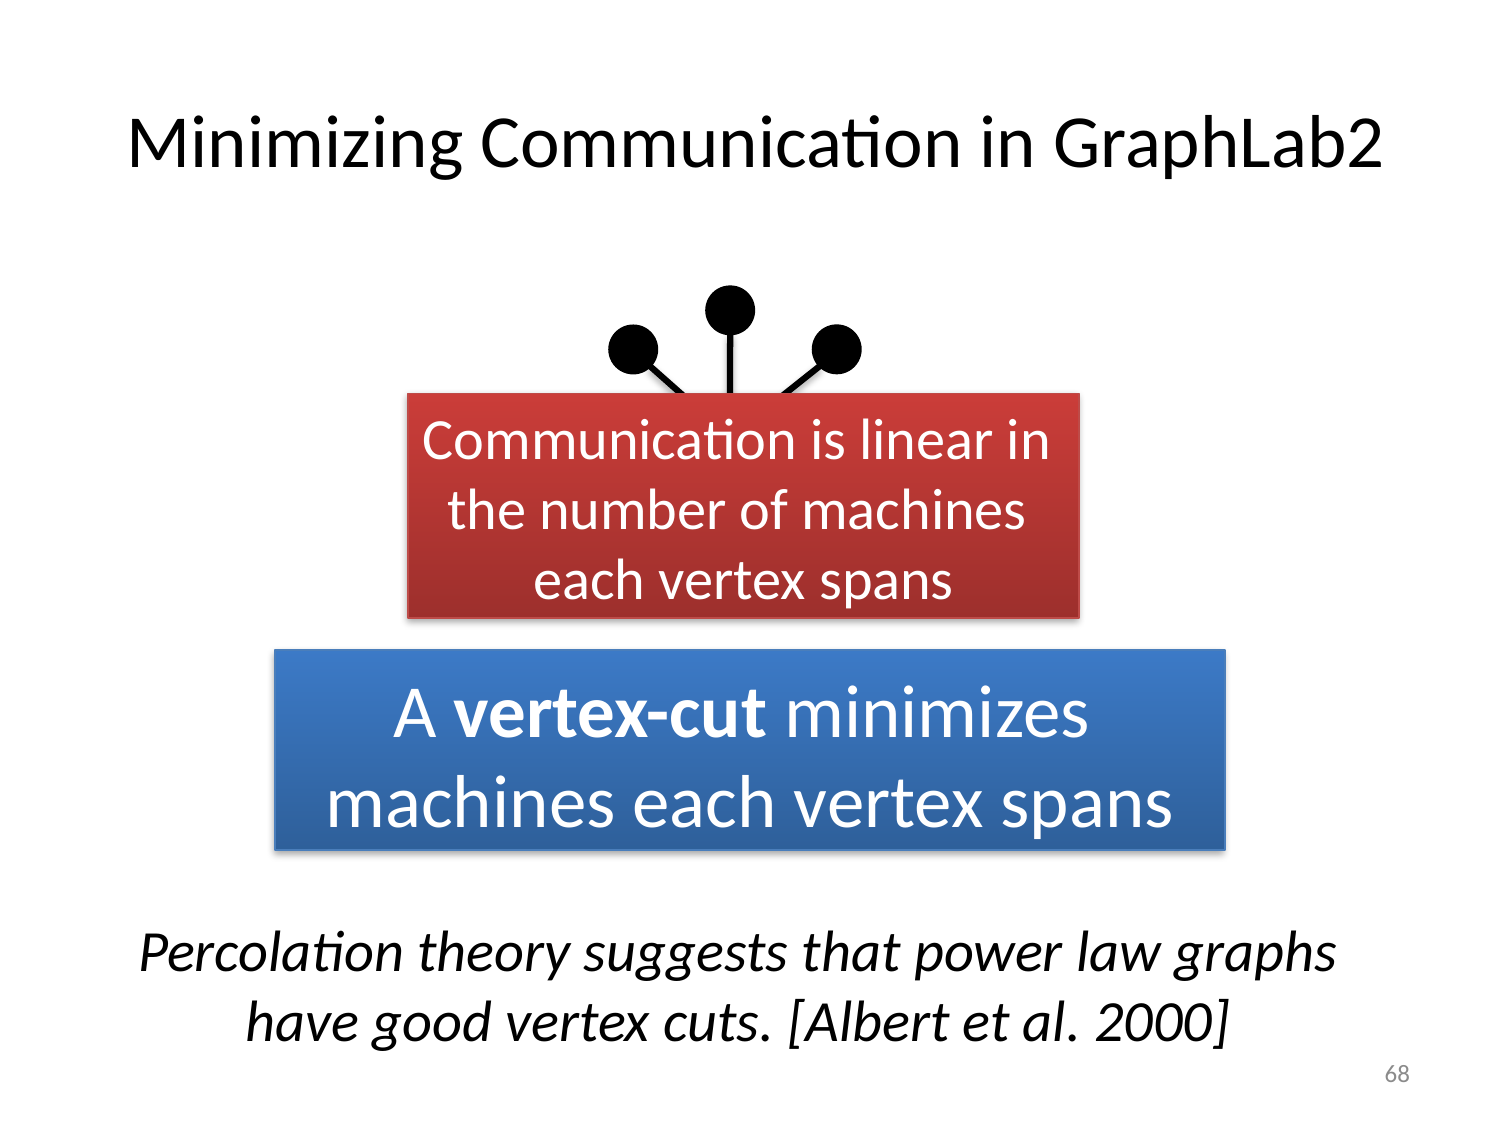

# Minimizing Communication in GraphLab2

Y
Communication is linear in
the number of machines
each vertex spans
Y

Y

A vertex-cut minimizes
machines each vertex spans
Percolation theory suggests that power law graphs have good vertex cuts. [Albert et al. 2000]
68